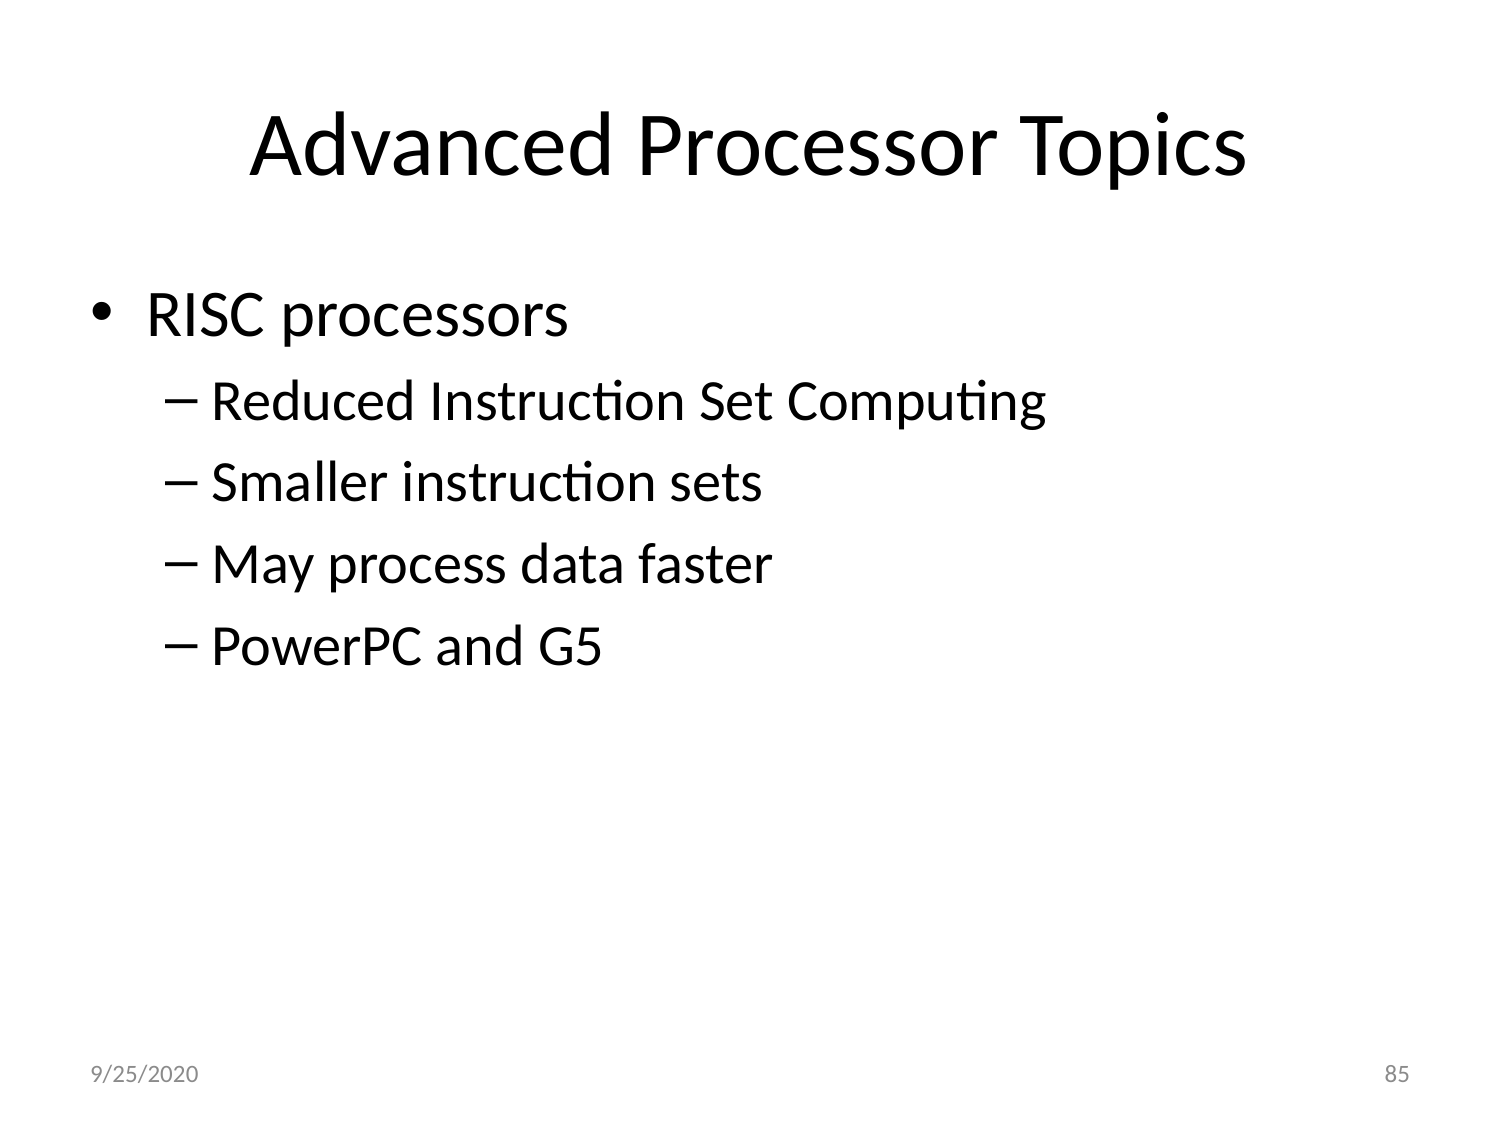

# Advanced Processor Topics
RISC processors
Reduced Instruction Set Computing
Smaller instruction sets
May process data faster
PowerPC and G5
9/25/2020
85